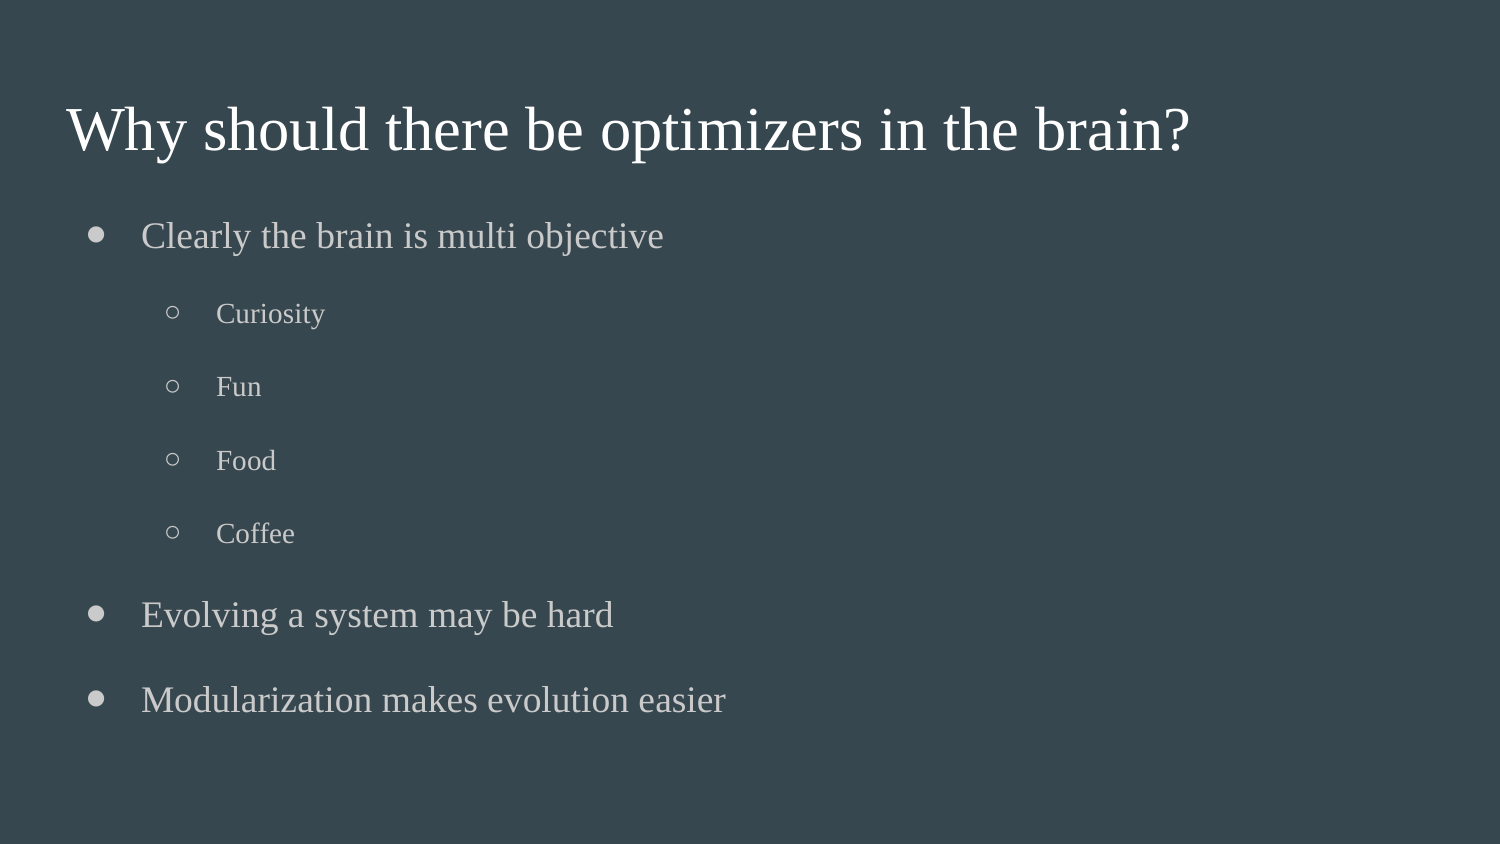

# Why should there be optimizers in the brain?
Clearly the brain is multi objective
Curiosity
Fun
Food
Coffee
Evolving a system may be hard
Modularization makes evolution easier